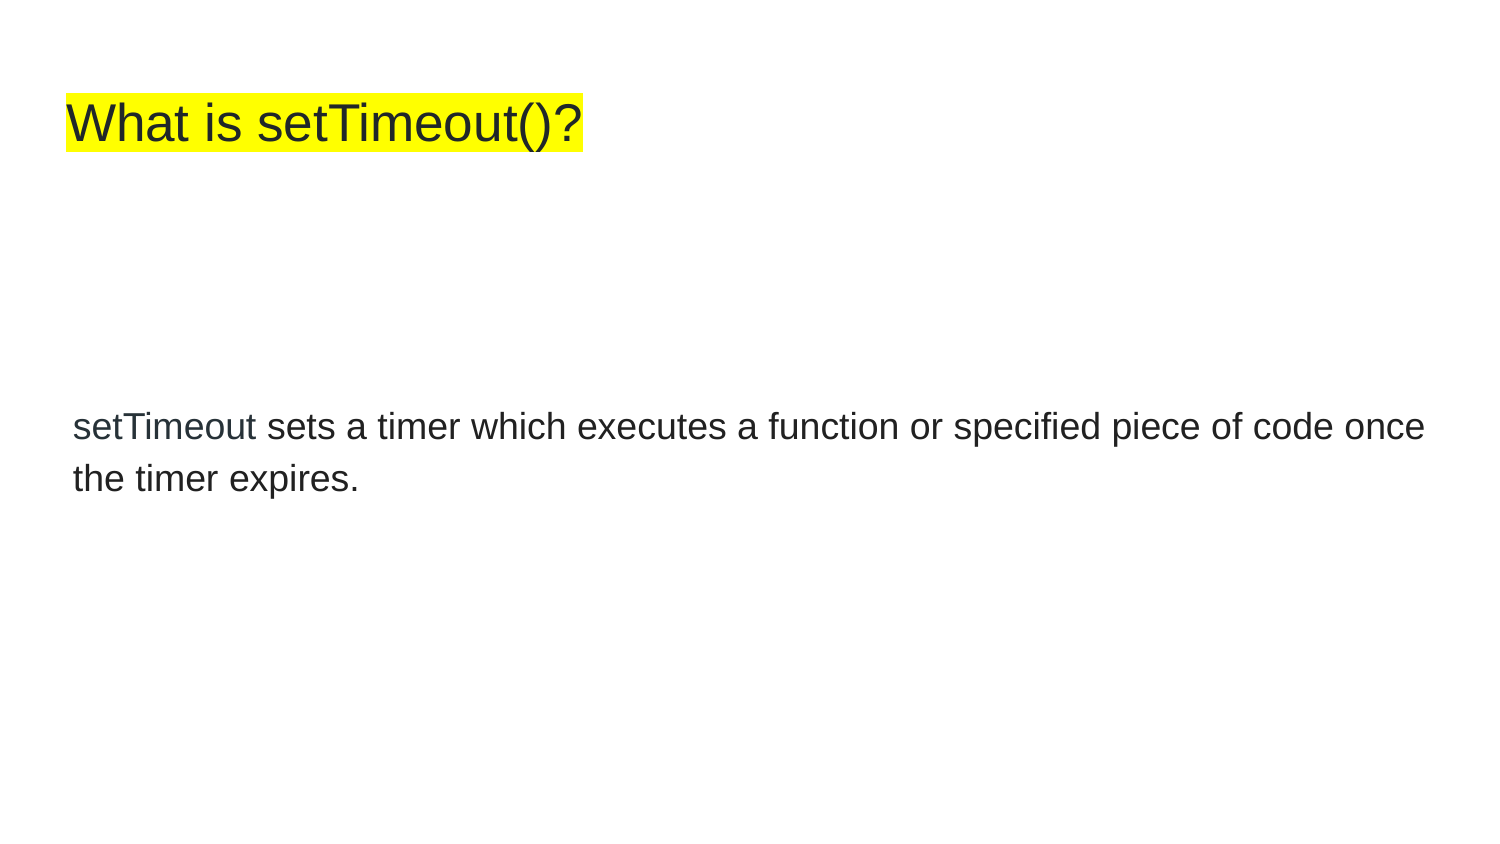

# What is setTimeout()?
setTimeout sets a timer which executes a function or specified piece of code once the timer expires.